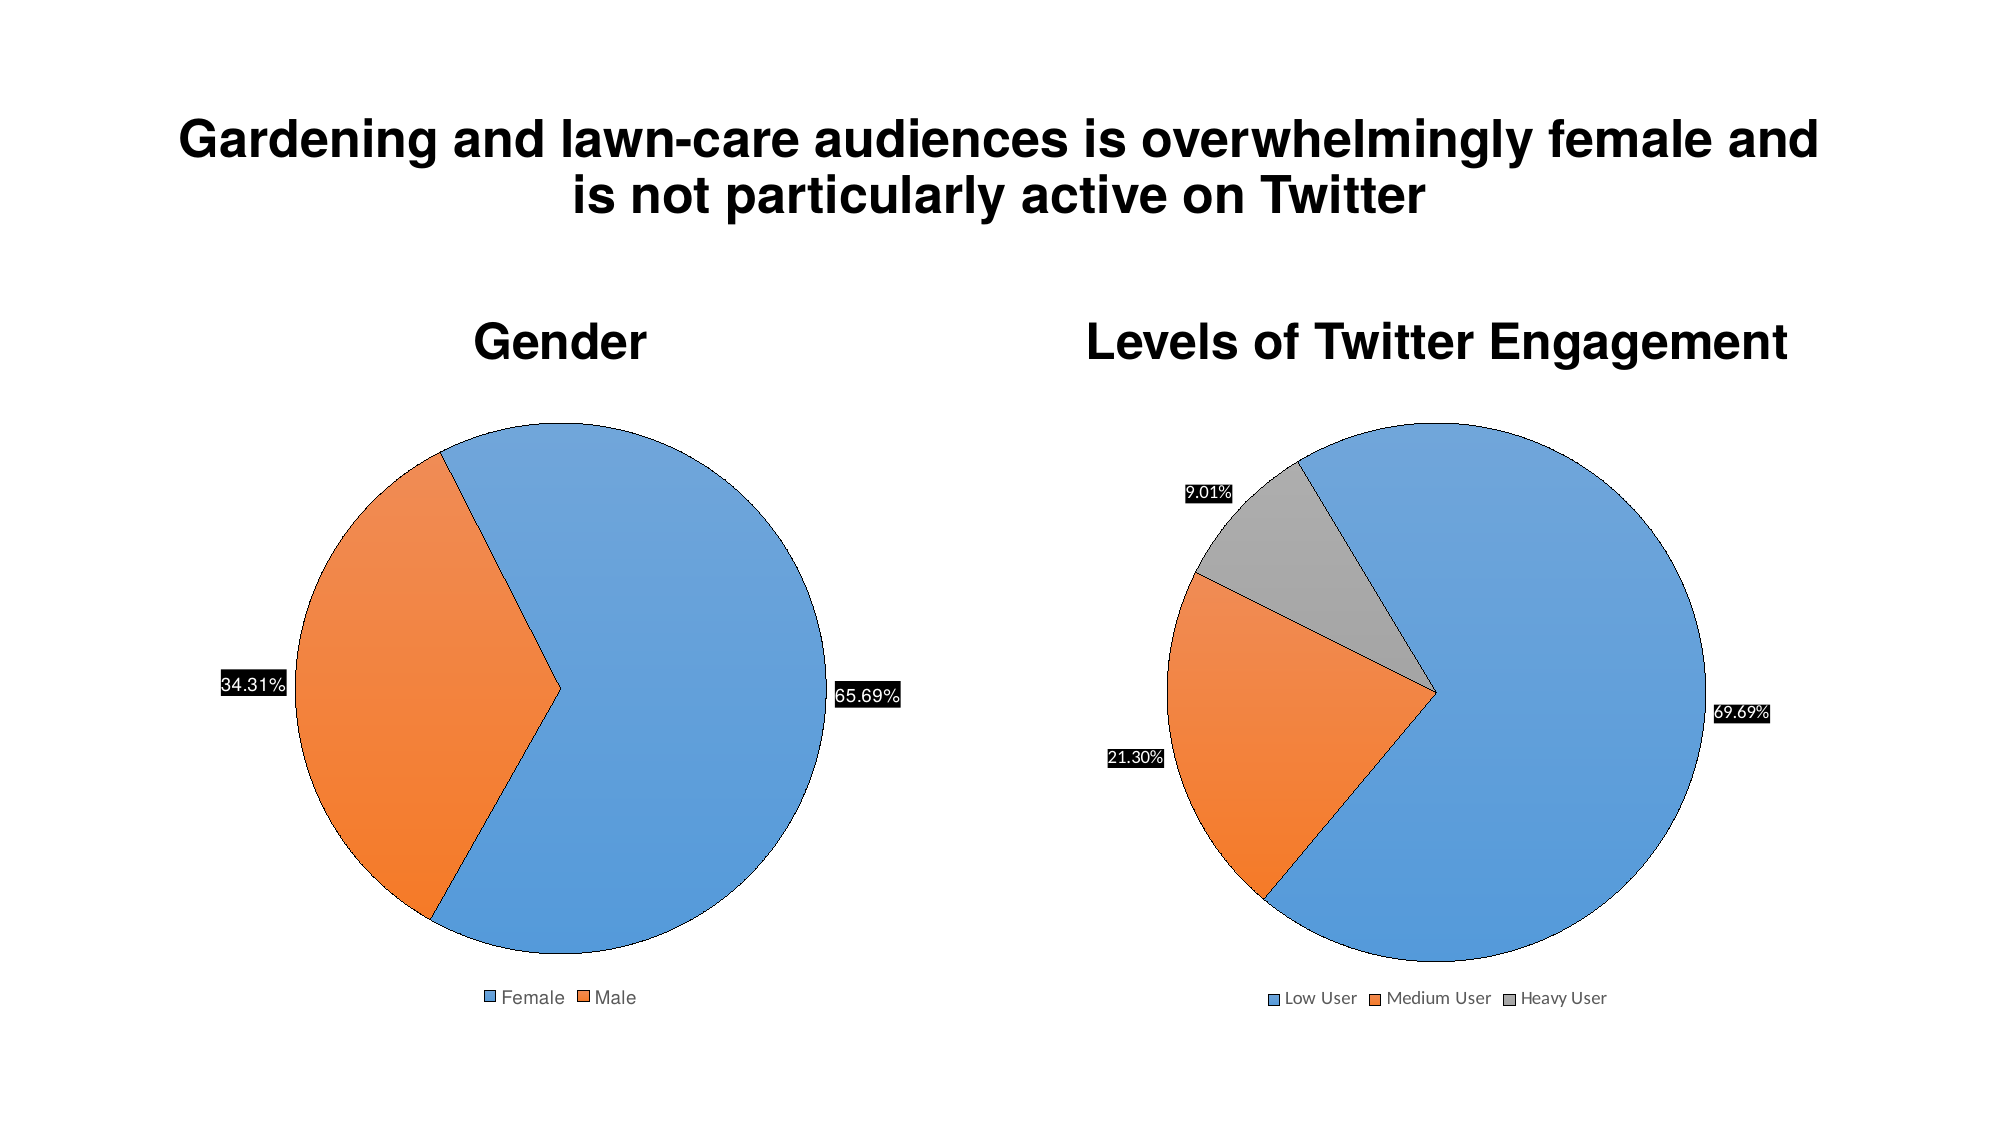

# Gardening and lawn-care audiences is overwhelmingly female and is not particularly active on Twitter
Gender
Levels of Twitter Engagement

### Chart

| Category | Sales |
|---|---|
| Female | 1384.0 |
| Male | 723.0 |

### Chart

| Category | Sales |
|---|---|
| Low User | 1957.0 |
| Medium User | 598.0 |
| Heavy User | 253.0 |